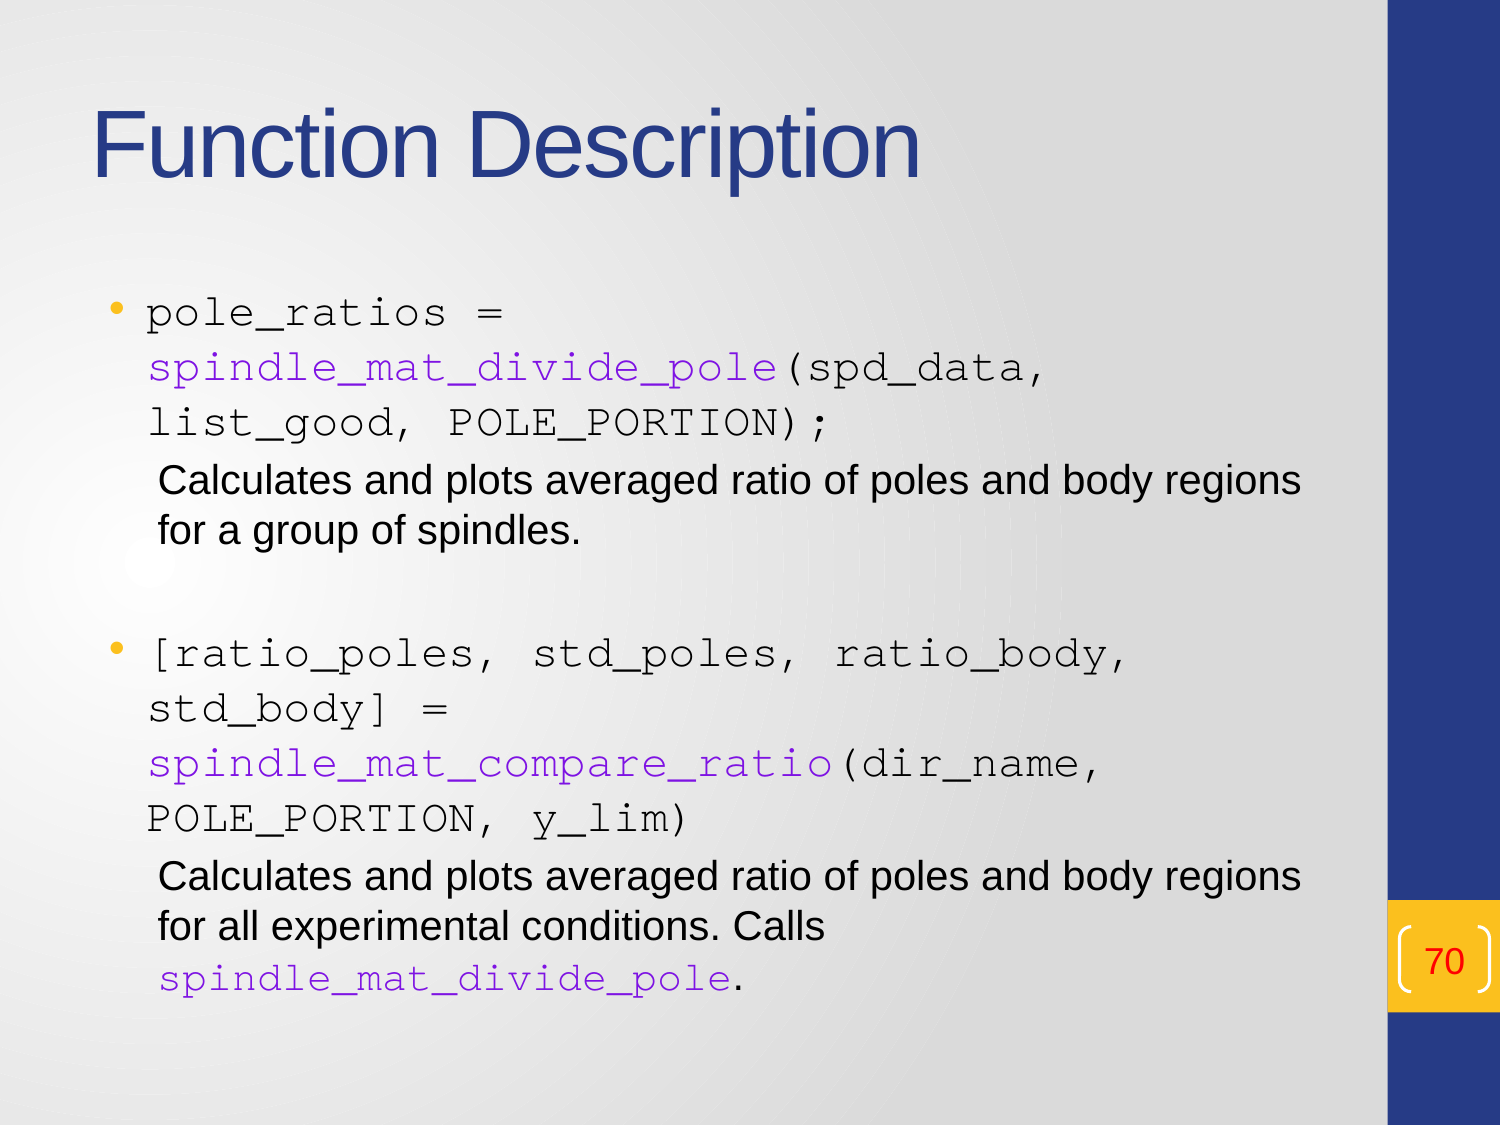

# Function Description
pole_ratios = spindle_mat_divide_pole(spd_data, list_good, POLE_PORTION);
Calculates and plots averaged ratio of poles and body regions for a group of spindles.

[ratio_poles, std_poles, ratio_body, std_body] = spindle_mat_compare_ratio(dir_name, POLE_PORTION, y_lim)
Calculates and plots averaged ratio of poles and body regions for all experimental conditions. Calls spindle_mat_divide_pole.
70